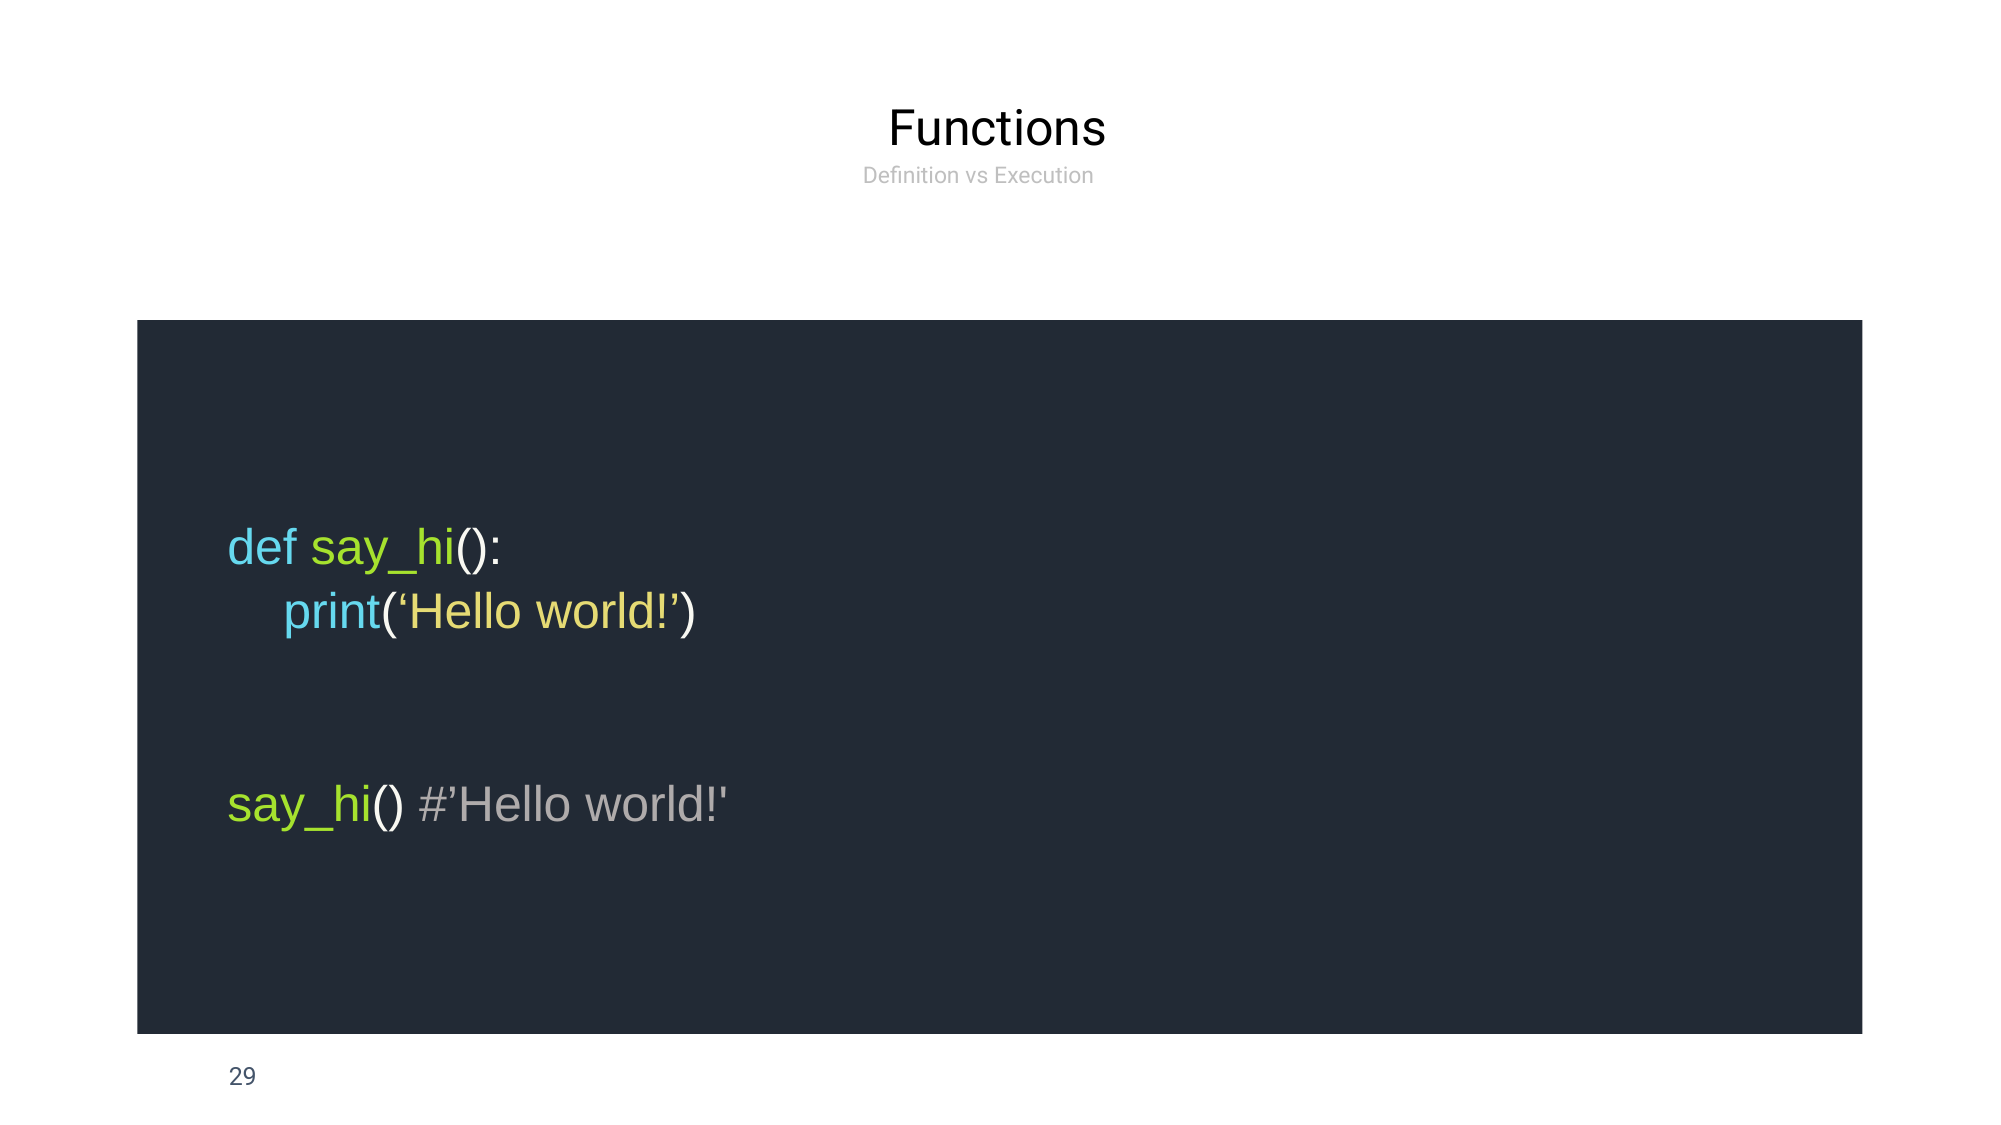

Functions
Definition vs Execution
def say_hi():
    print(‘Hello world!’)

say_hi() #’Hello world!'

29